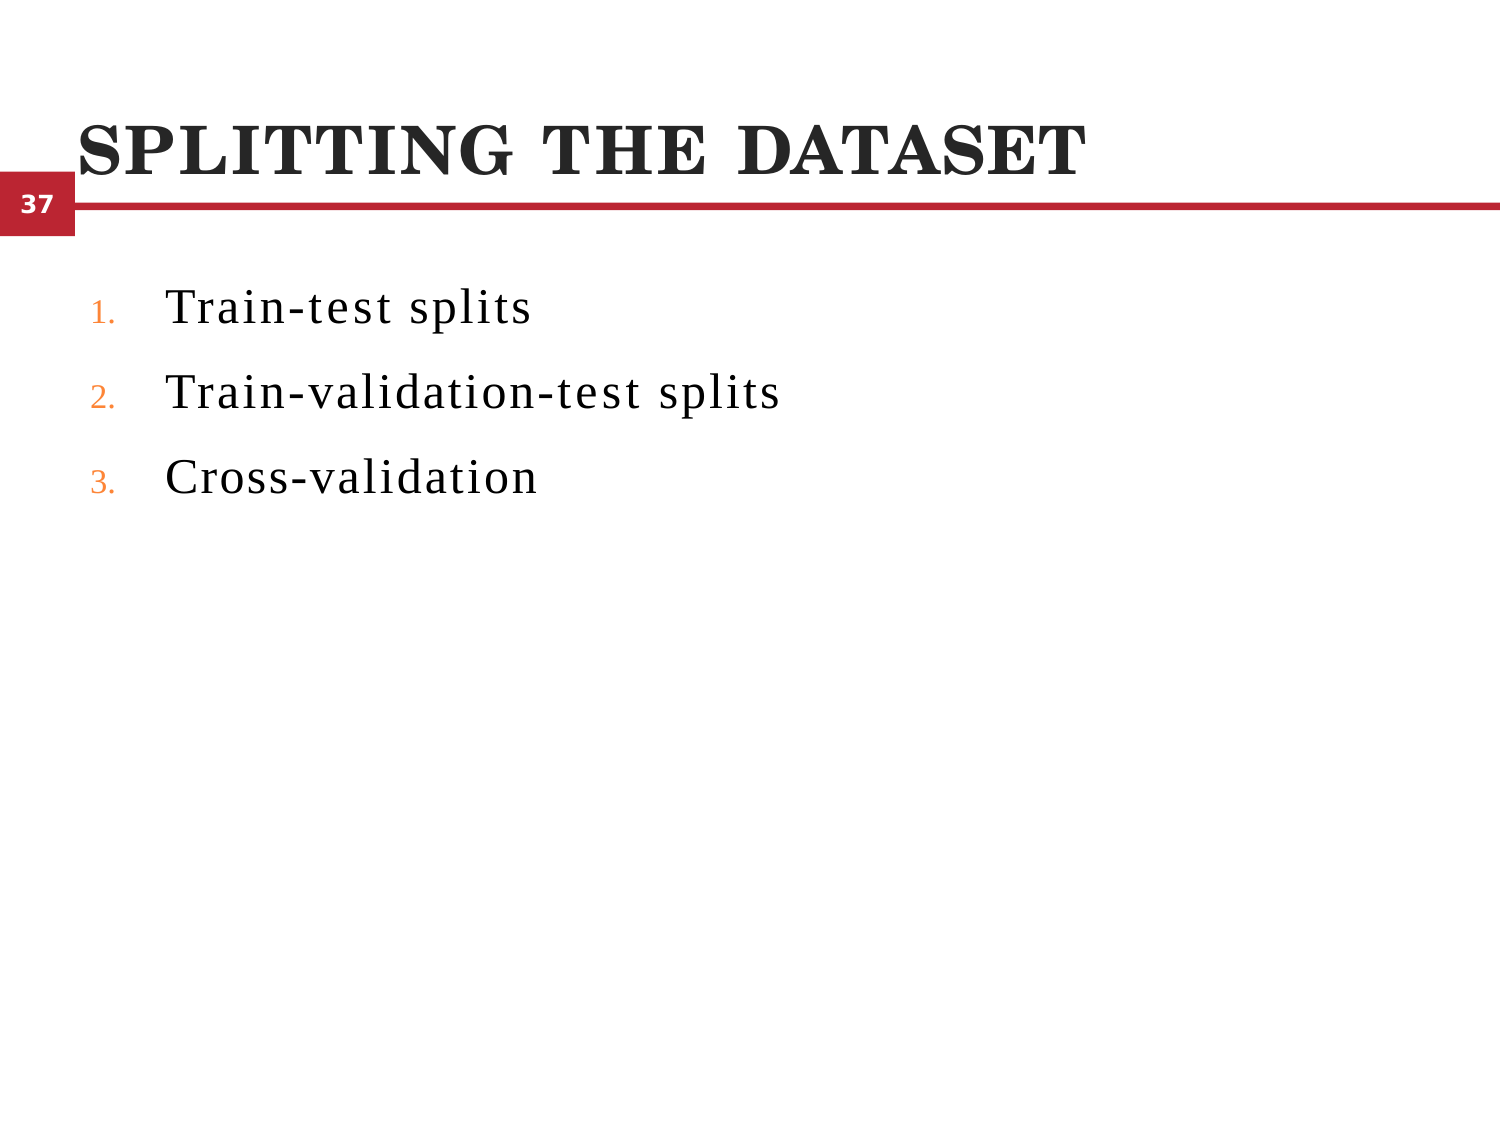

# Splitting the dataset
Train-test splits
Train-validation-test splits
Cross-validation
21